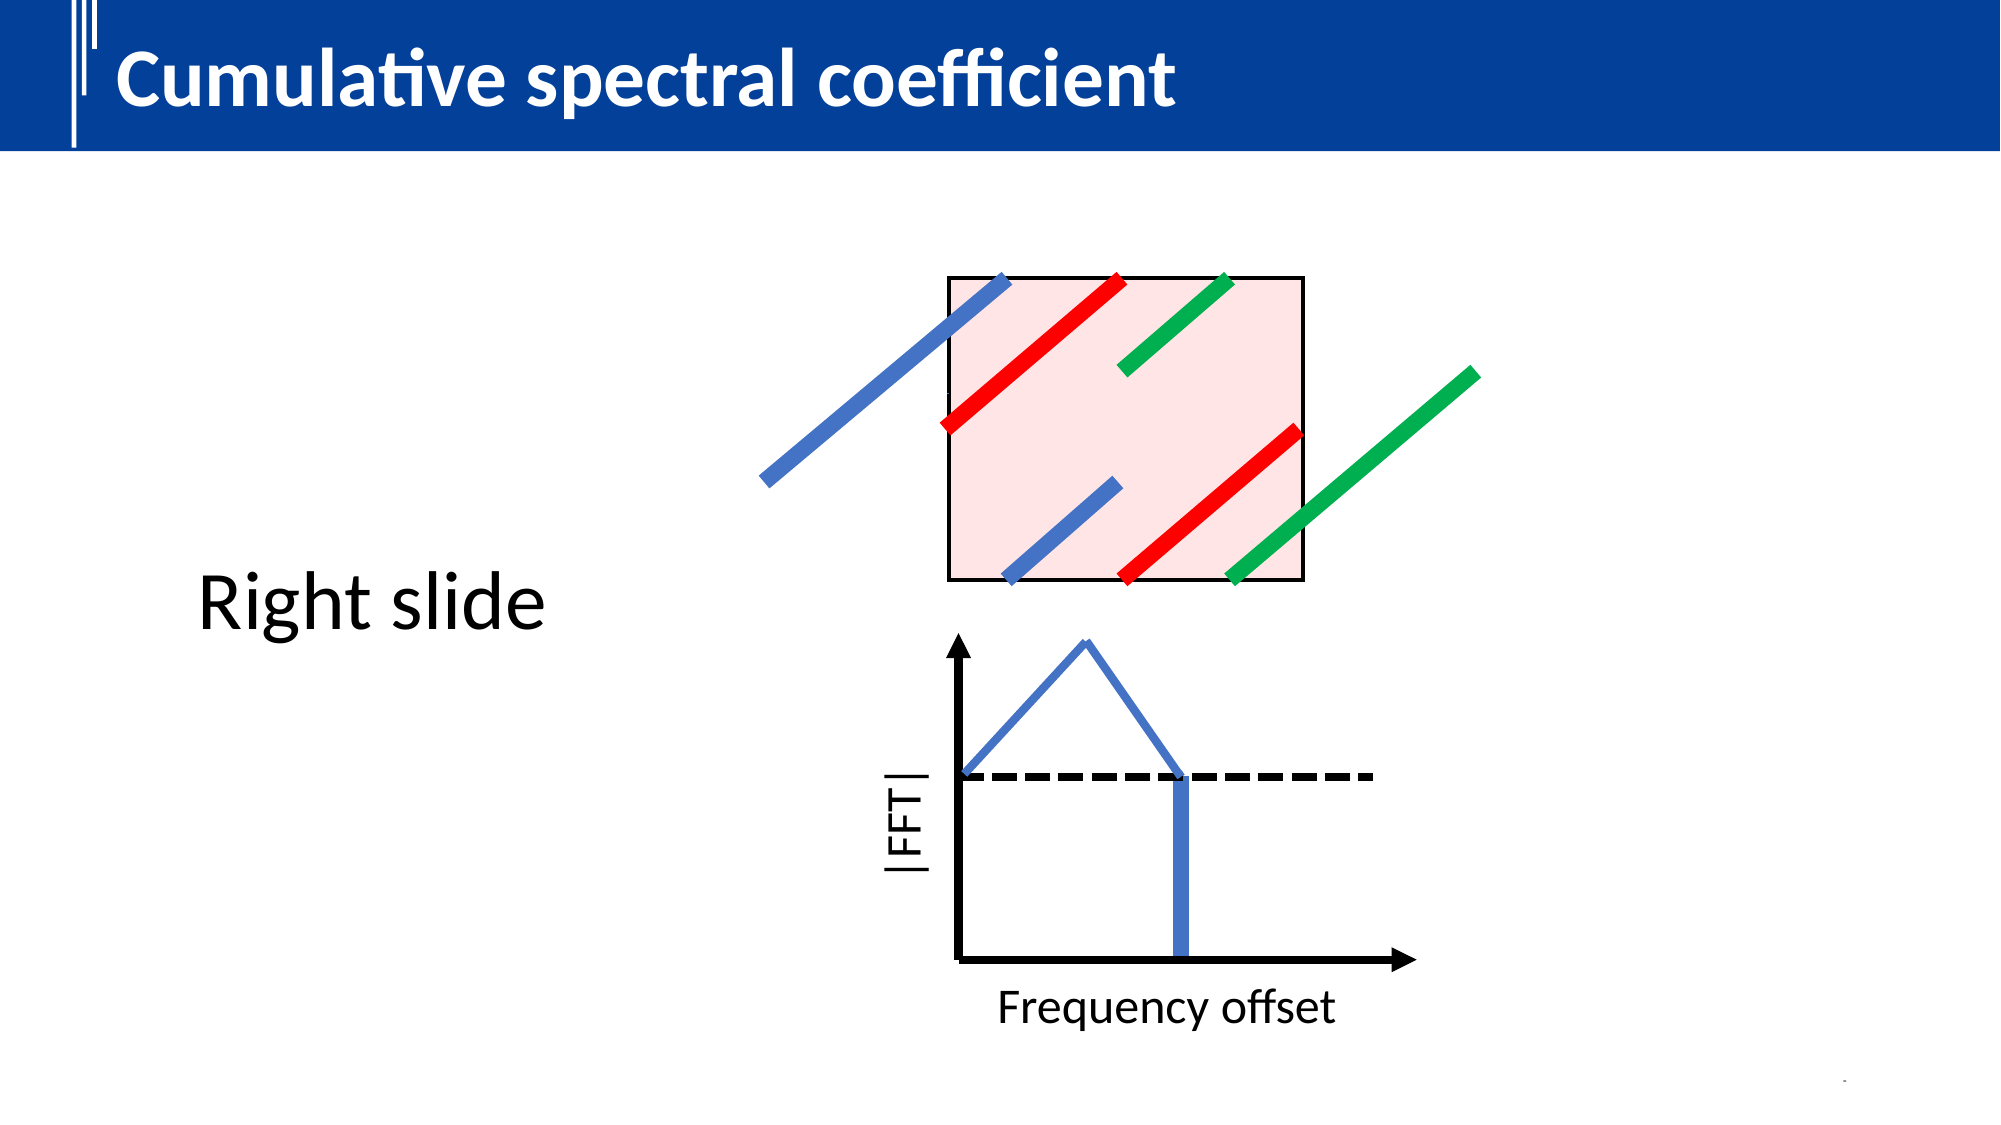

Cumulative spectral coefficient

Right slide
|FFT|
Frequency offset

21